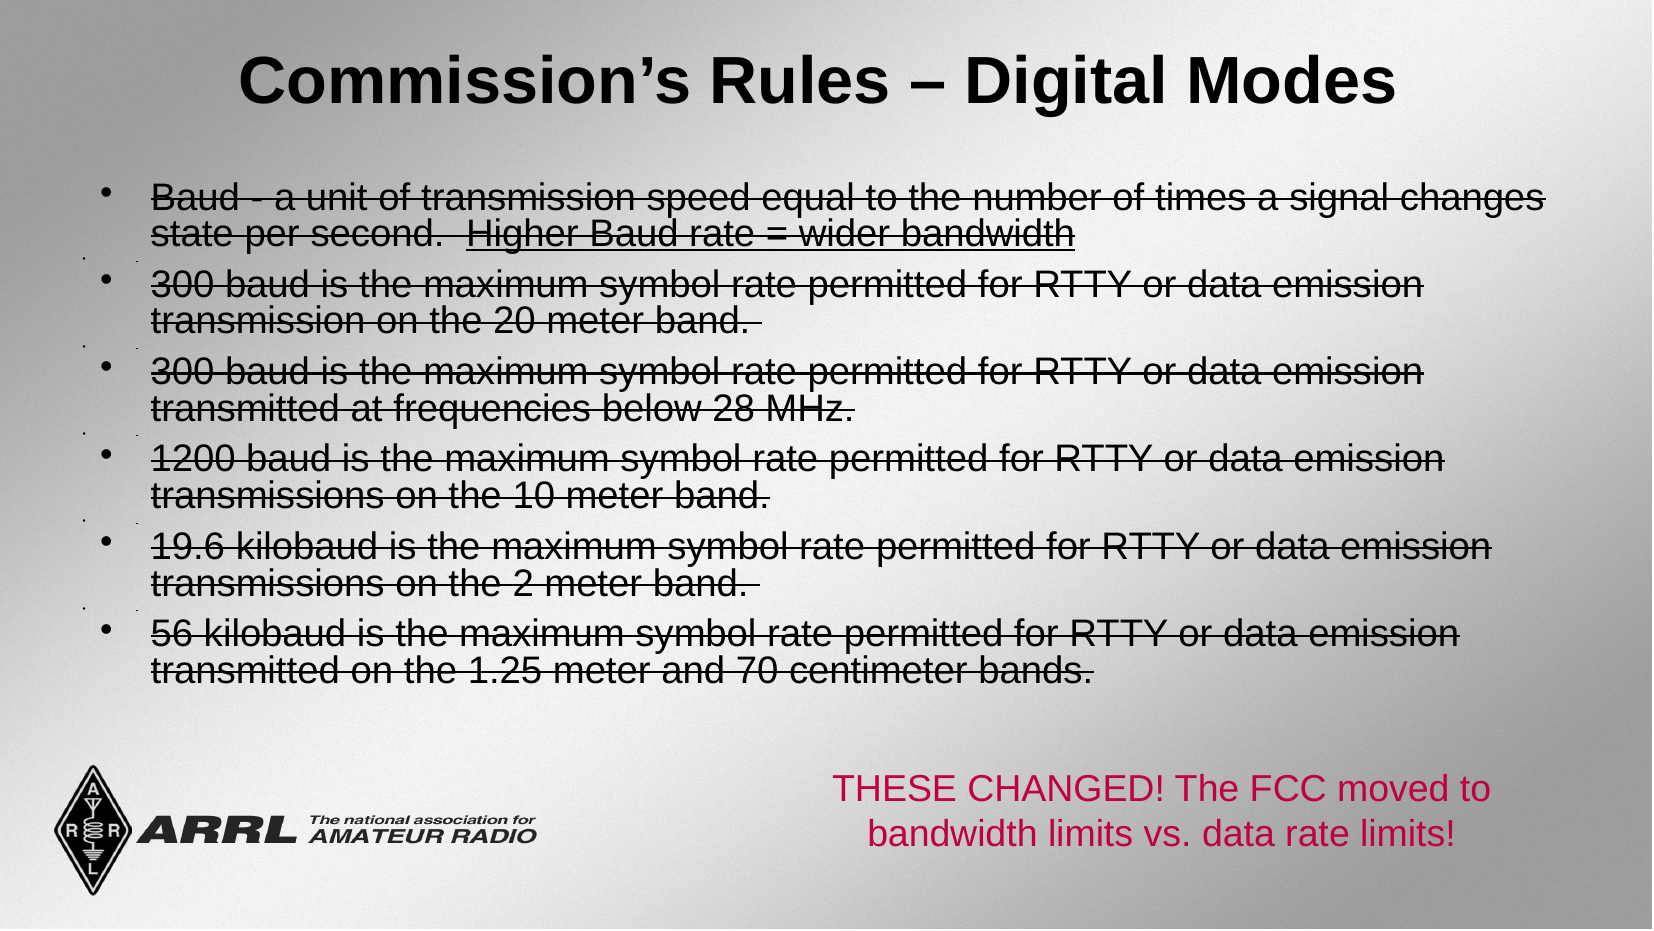

Commission’s Rules – Digital Modes

Baud - a unit of transmission speed equal to the number of times a signal changes state per second.  Higher Baud rate = wider bandwidth

300 baud is the maximum symbol rate permitted for RTTY or data emission transmission on the 20 meter band.

300 baud is the maximum symbol rate permitted for RTTY or data emission transmitted at frequencies below 28 MHz.

1200 baud is the maximum symbol rate permitted for RTTY or data emission transmissions on the 10 meter band.

19.6 kilobaud is the maximum symbol rate permitted for RTTY or data emission transmissions on the 2 meter band.

56 kilobaud is the maximum symbol rate permitted for RTTY or data emission transmitted on the 1.25 meter and 70 centimeter bands.

THESE CHANGED! The FCC moved to bandwidth limits vs. data rate limits!